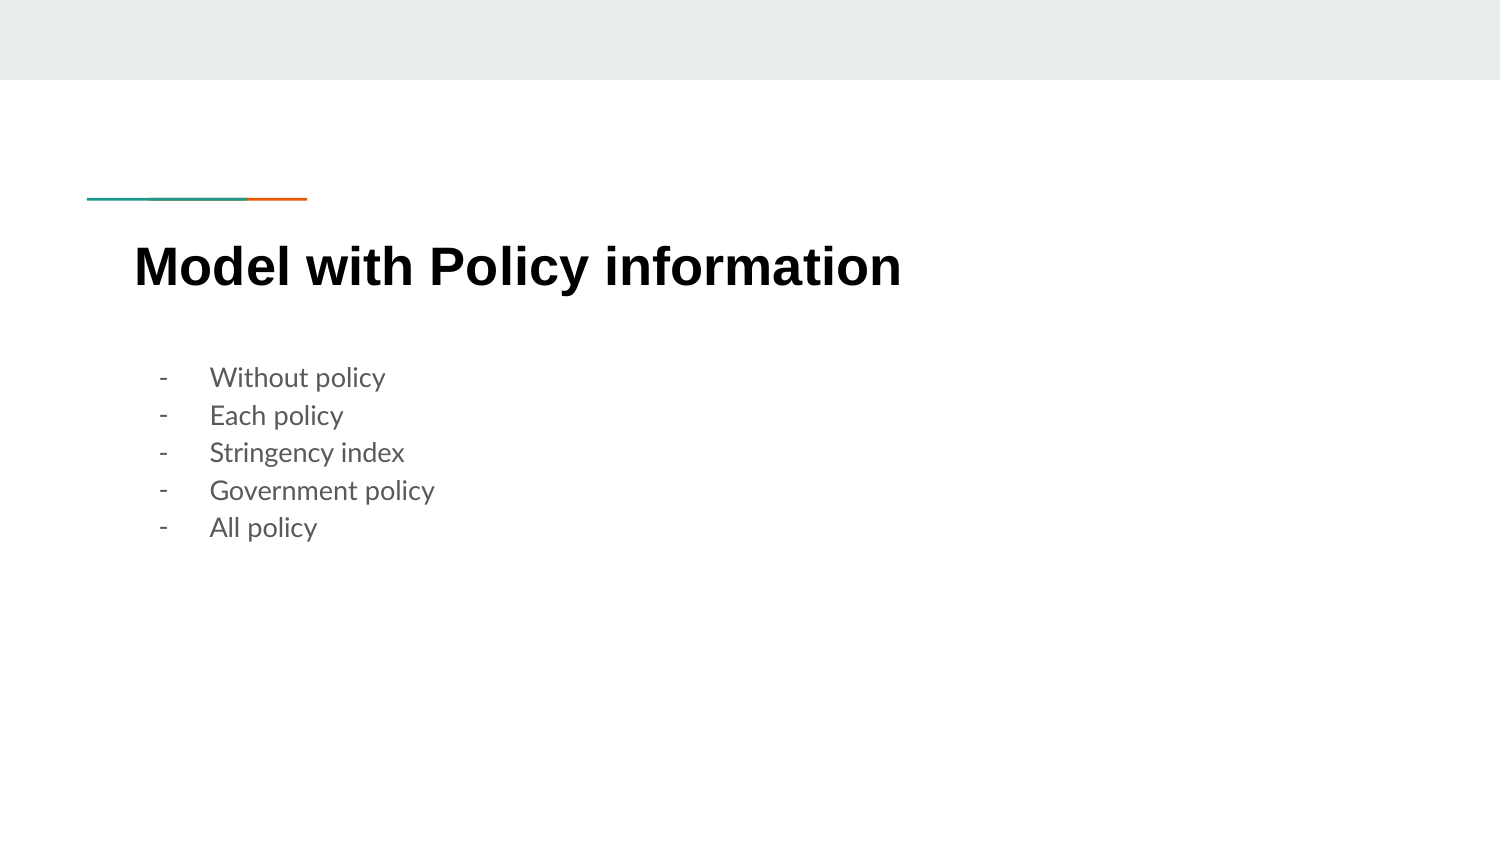

# Model with Policy information
Without policy
Each policy
Stringency index
Government policy
All policy